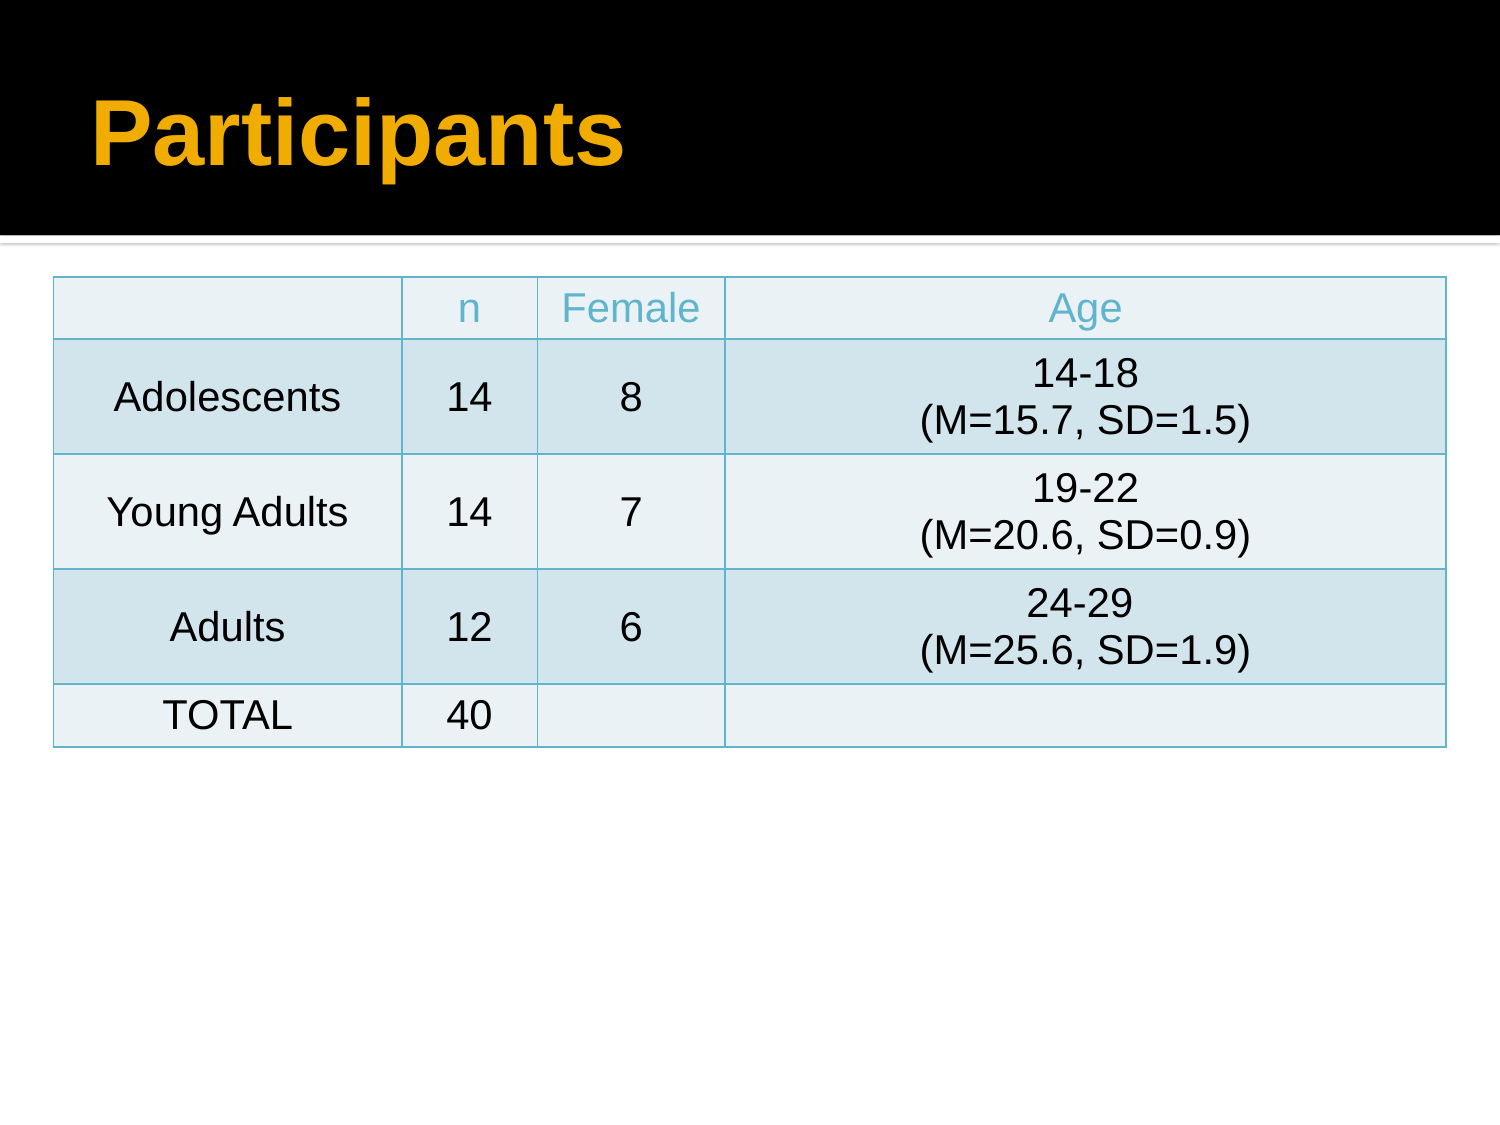

# Participants
|  | n | Female | Age |
| --- | --- | --- | --- |
| Adolescents | 14 | 8 | 14-18 (M=15.7, SD=1.5) |
| Young Adults | 14 | 7 | 19-22 (M=20.6, SD=0.9) |
| Adults | 12 | 6 | 24-29 (M=25.6, SD=1.9) |
| TOTAL | 40 |  |  |